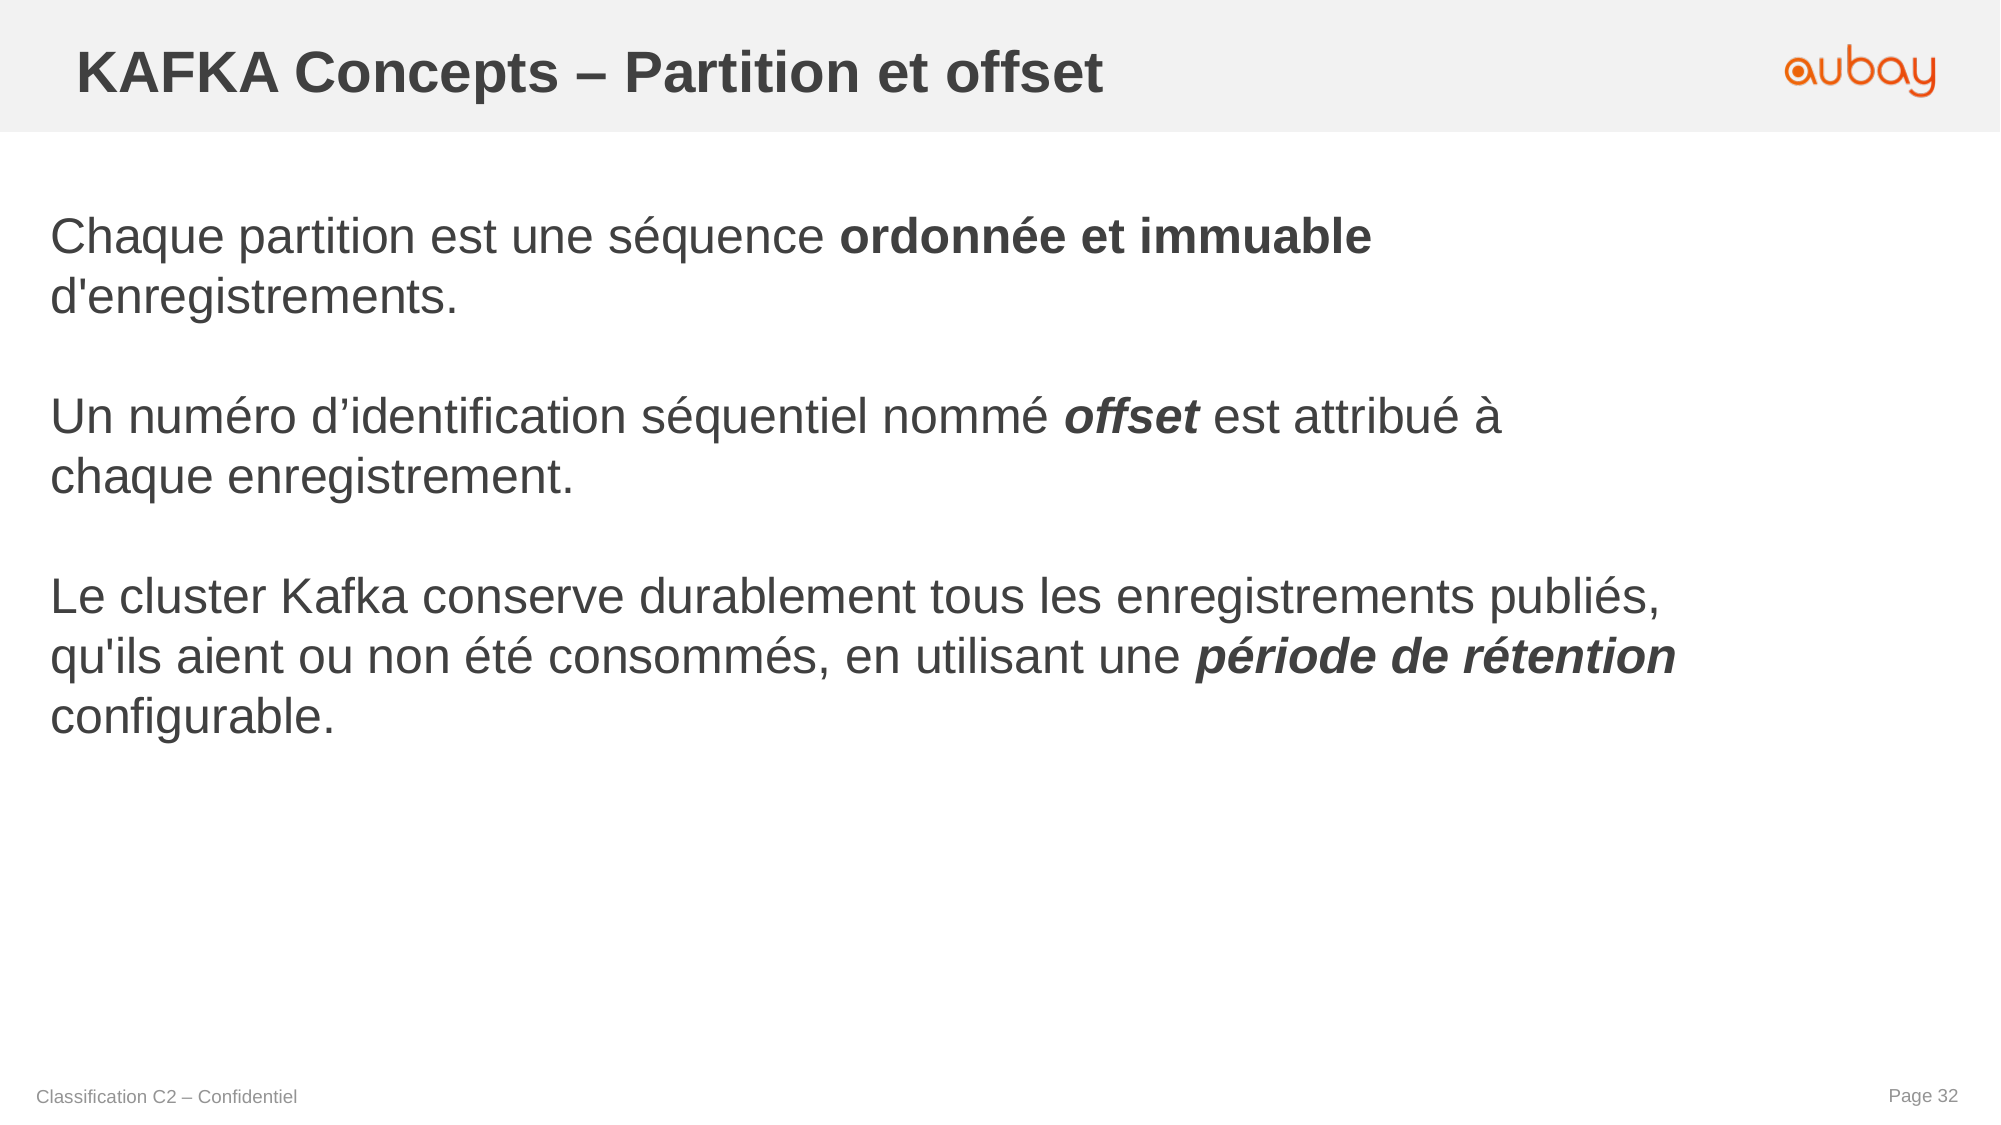

KAFKA Concepts – Partition et offset

Chaque partition est une séquence ordonnée et immuable d'enregistrements.

Un numéro d’identification séquentiel nommé offset est attribué à chaque enregistrement.

Le cluster Kafka conserve durablement tous les enregistrements publiés, qu'ils aient ou non été consommés, en utilisant une période de rétention configurable.